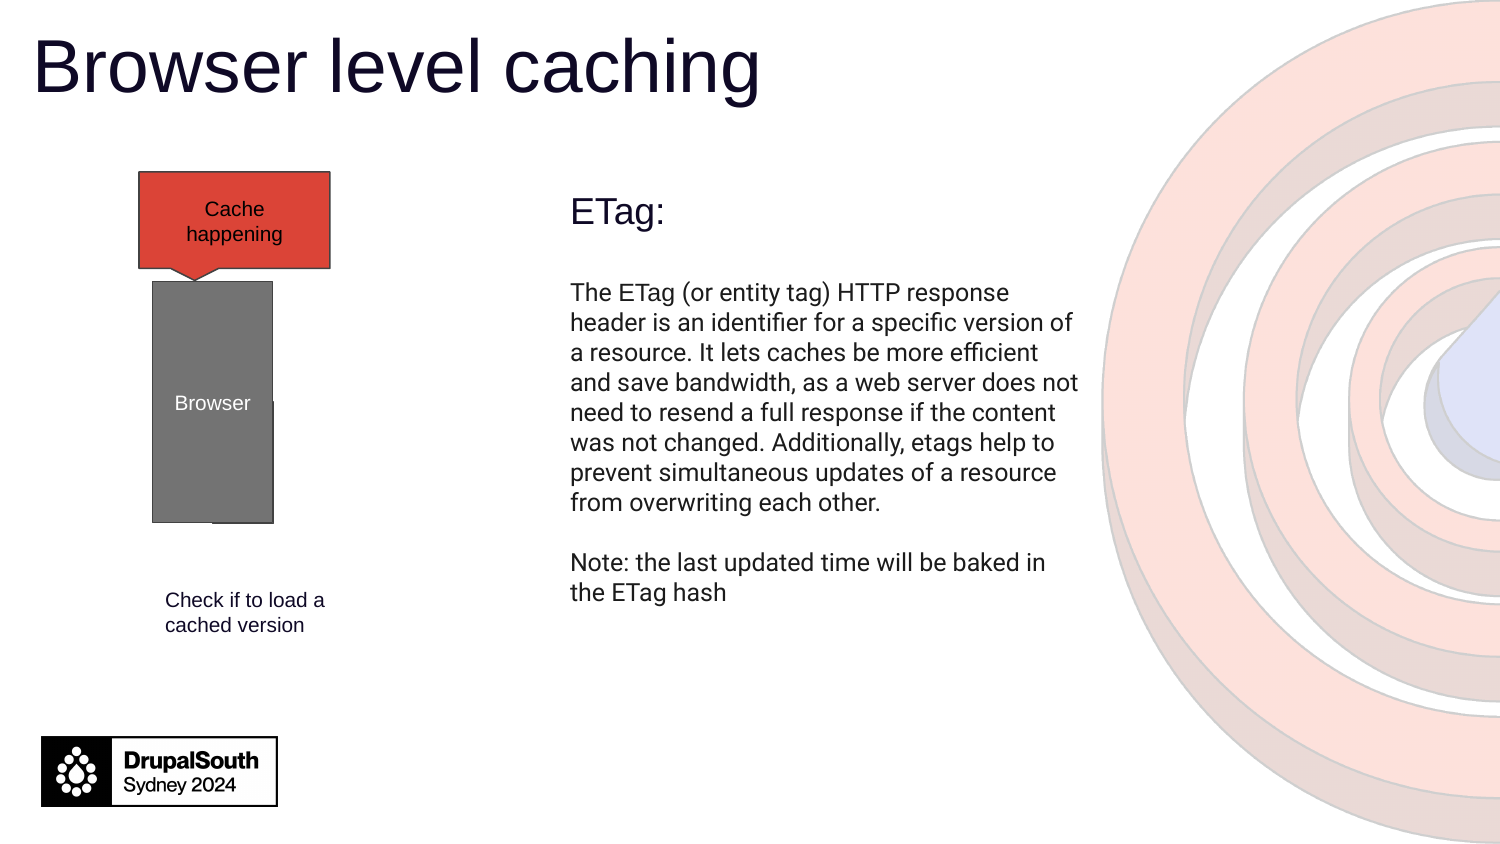

# Browser level caching
ETag:

The ETag (or entity tag) HTTP response header is an identifier for a specific version of a resource. It lets caches be more efficient and save bandwidth, as a web server does not need to resend a full response if the content was not changed. Additionally, etags help to prevent simultaneous updates of a resource from overwriting each other.

Note: the last updated time will be baked in the ETag hash
Cache happening
Browser
Check if to load a cached version